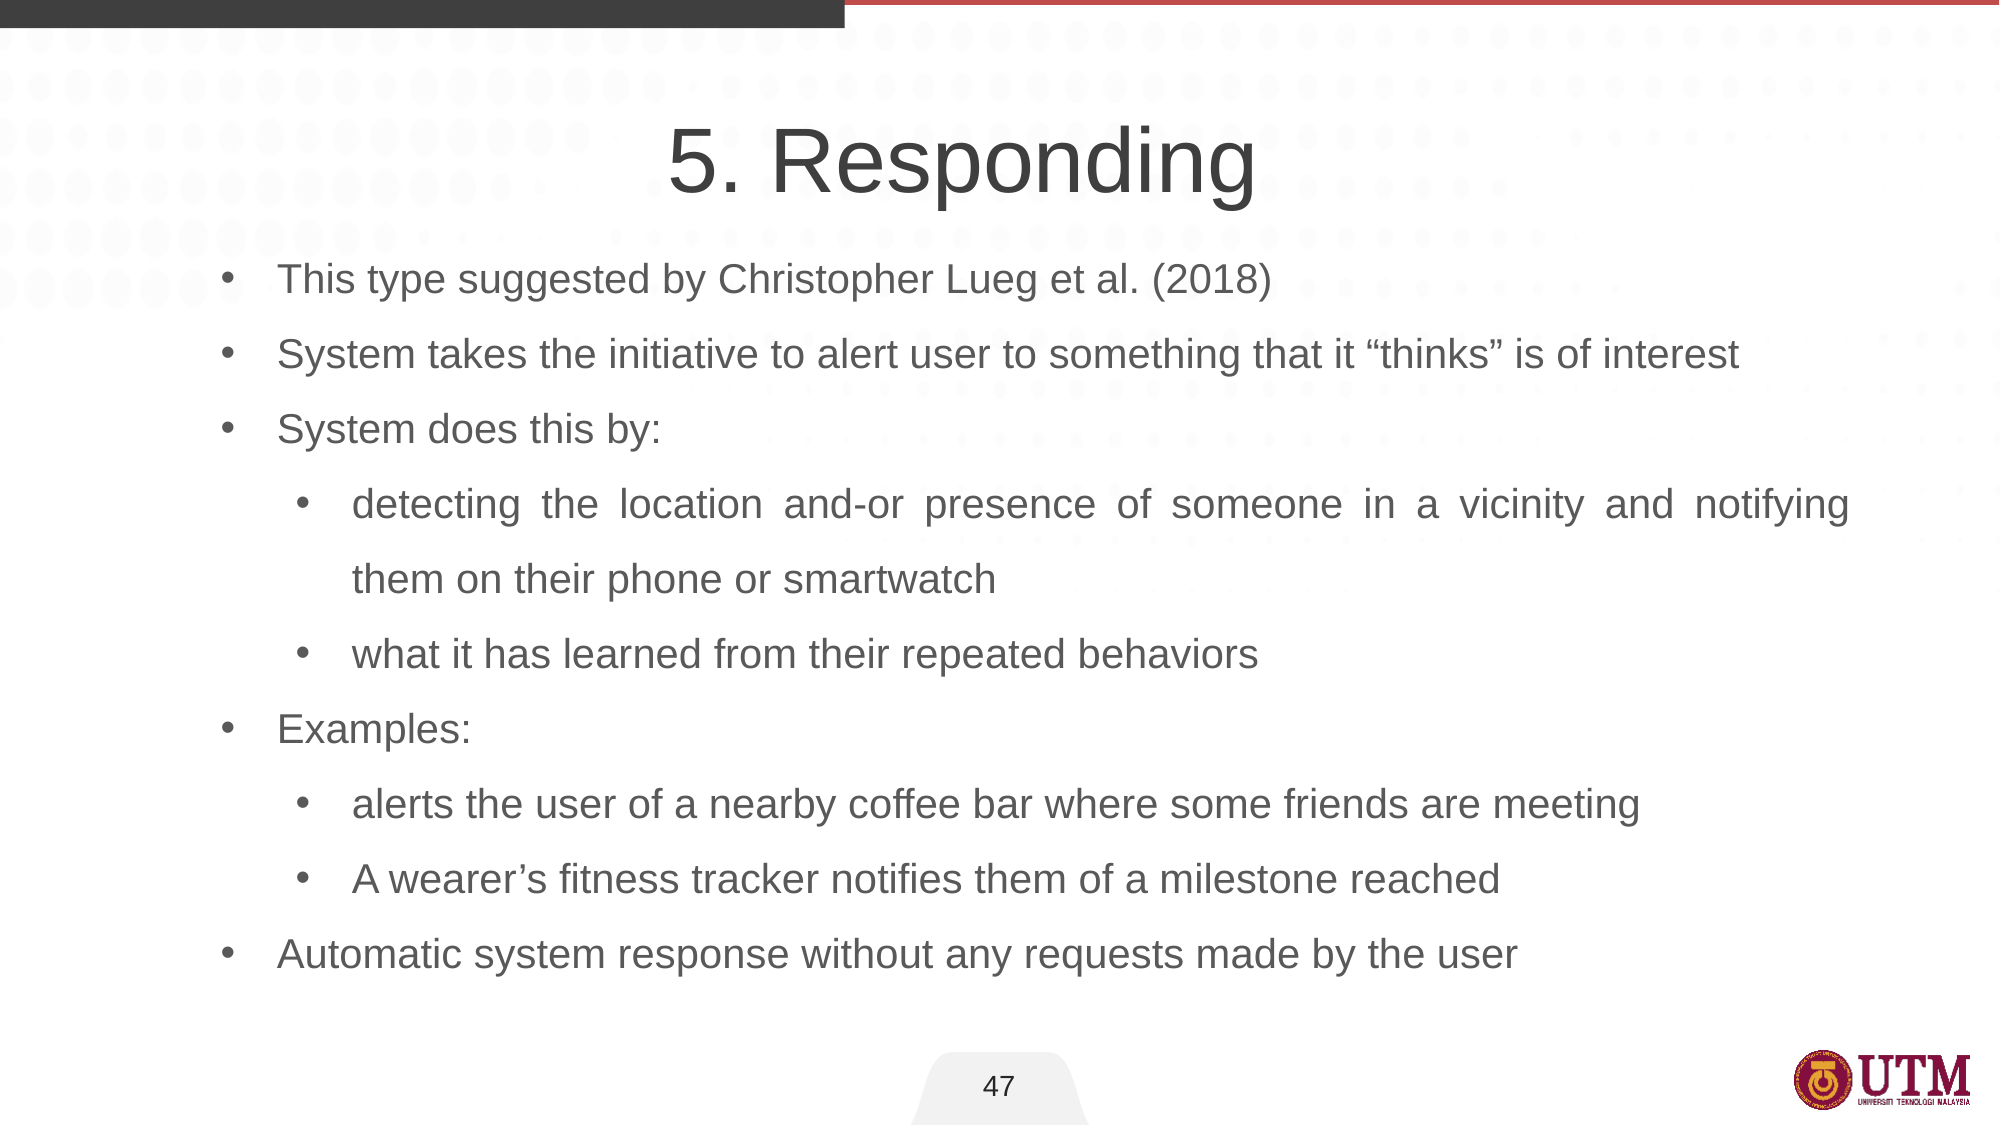

5. Responding
This type suggested by Christopher Lueg et al. (2018)
System takes the initiative to alert user to something that it “thinks” is of interest
System does this by:
detecting the location and-or presence of someone in a vicinity and notifying them on their phone or smartwatch
what it has learned from their repeated behaviors
Examples:
alerts the user of a nearby coffee bar where some friends are meeting
A wearer’s fitness tracker notifies them of a milestone reached
Automatic system response without any requests made by the user
47